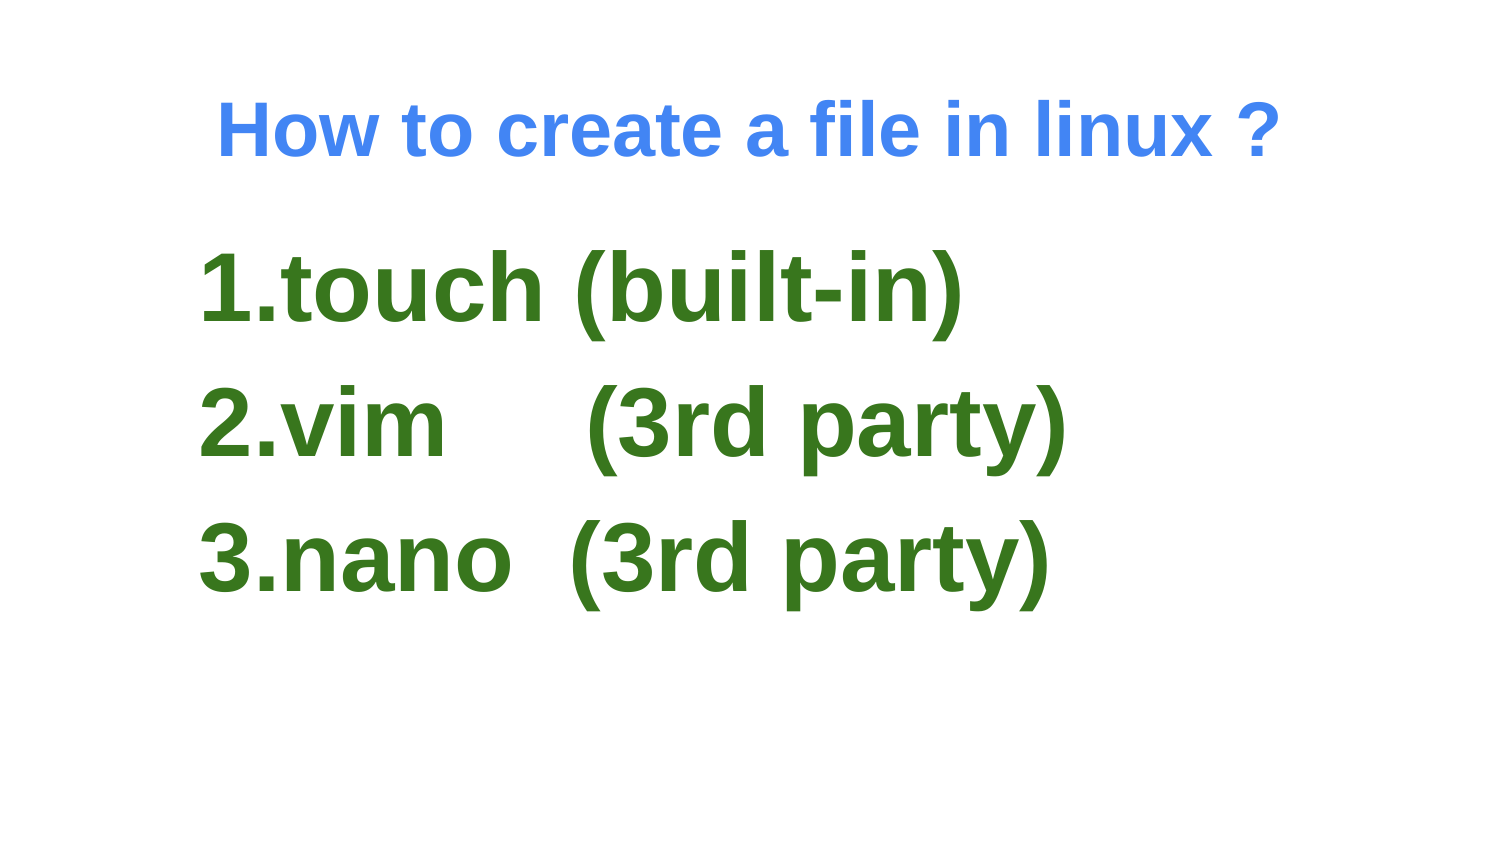

# How to create a file in linux ?
touch (built-in)
vim     (3rd party)
nano  (3rd party)